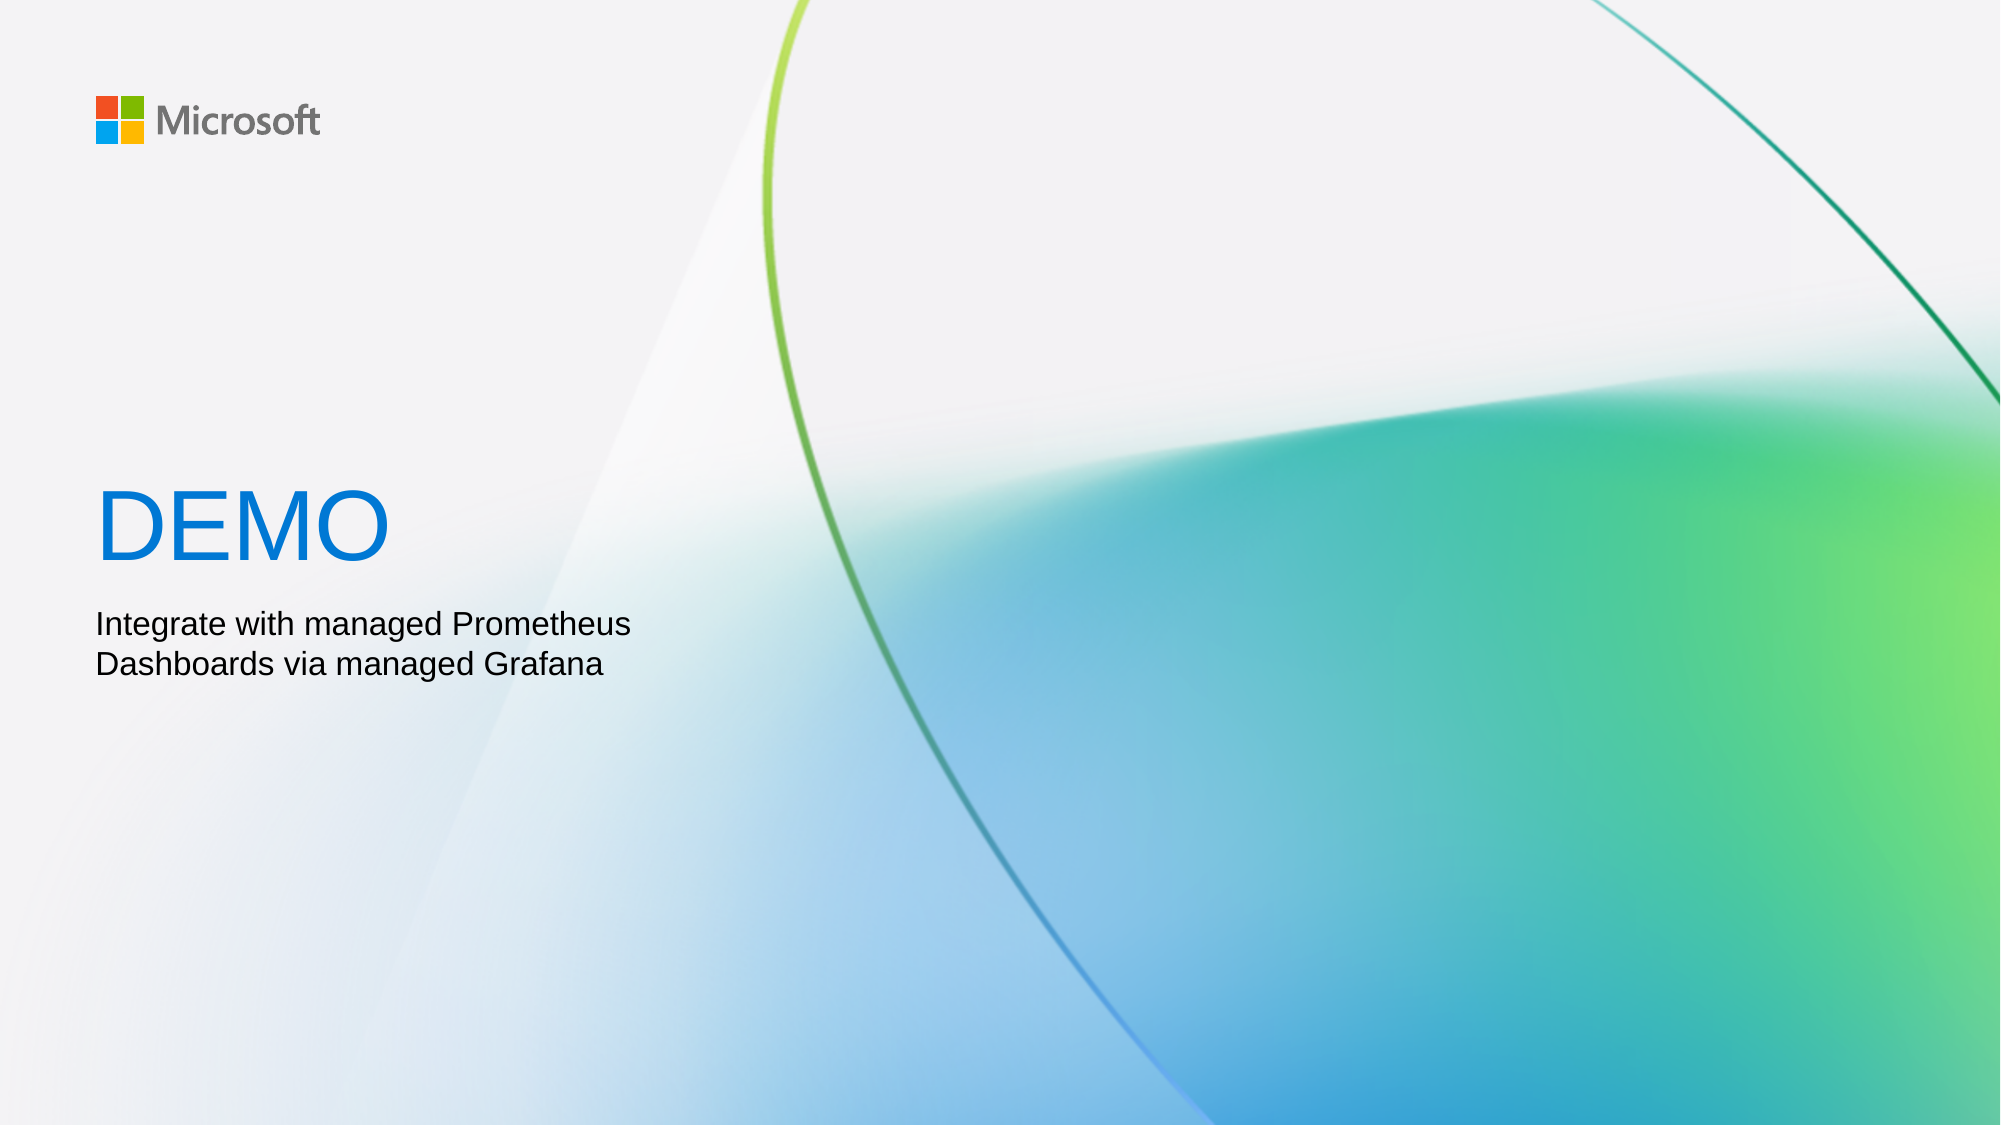

# DEMO
Integrate with managed Prometheus
Dashboards via managed Grafana